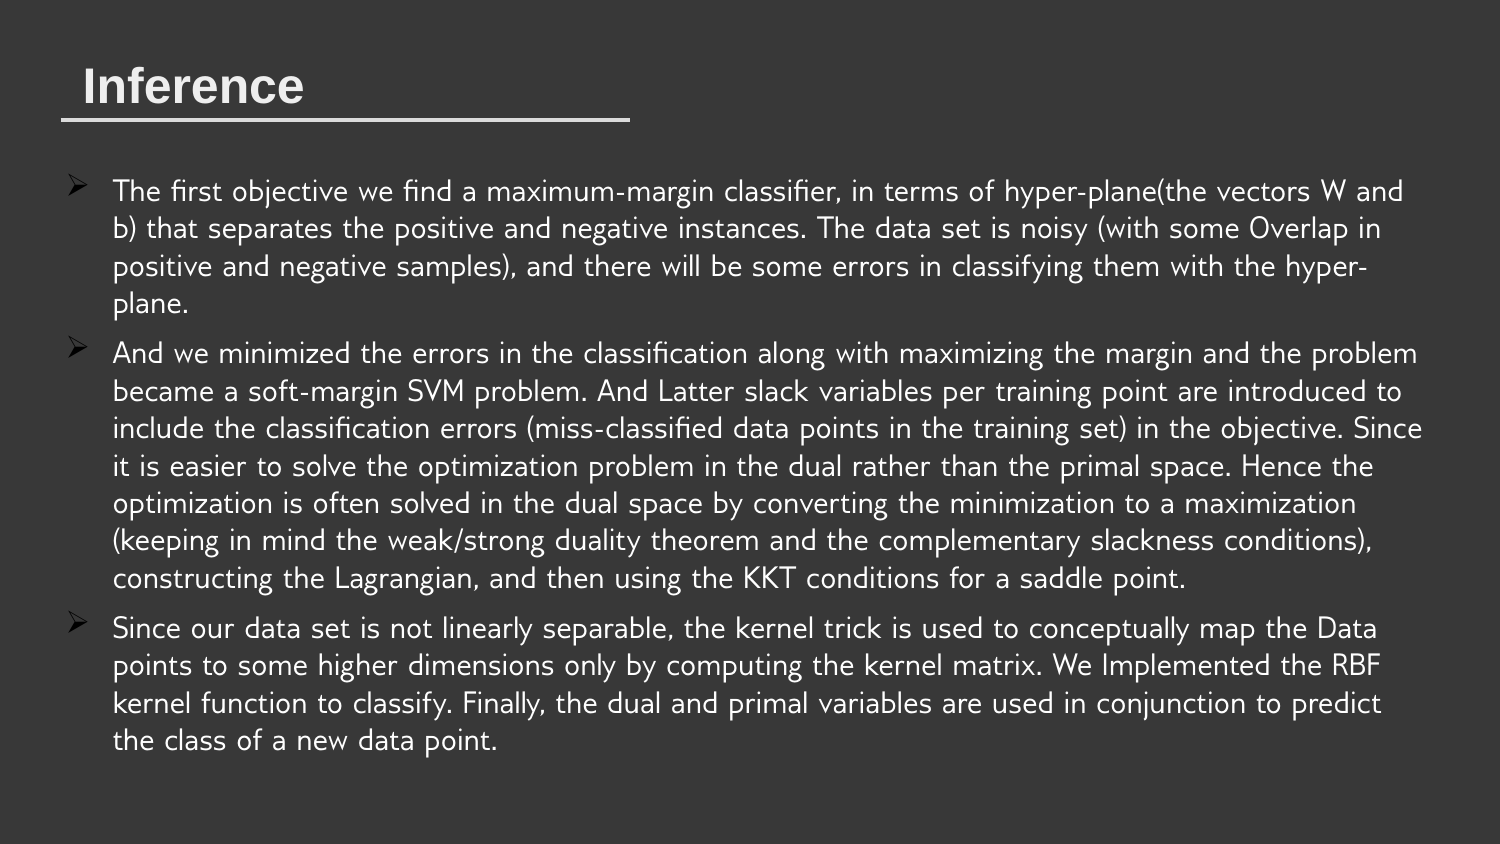

# Inference
The first objective we find a maximum-margin classifier, in terms of hyper-plane(the vectors W and b) that separates the positive and negative instances. The data set is noisy (with some Overlap in positive and negative samples), and there will be some errors in classifying them with the hyper-plane.

And we minimized the errors in the classification along with maximizing the margin and the problem became a soft-margin SVM problem. And Latter slack variables per training point are introduced to include the classification errors (miss-classified data points in the training set) in the objective. Since it is easier to solve the optimization problem in the dual rather than the primal space. Hence the optimization is often solved in the dual space by converting the minimization to a maximization (keeping in mind the weak/strong duality theorem and the complementary slackness conditions), constructing the Lagrangian, and then using the KKT conditions for a saddle point.

Since our data set is not linearly separable, the kernel trick is used to conceptually map the Data points to some higher dimensions only by computing the kernel matrix. We Implemented the RBF kernel function to classify. Finally, the dual and primal variables are used in conjunction to predict the class of a new data point.